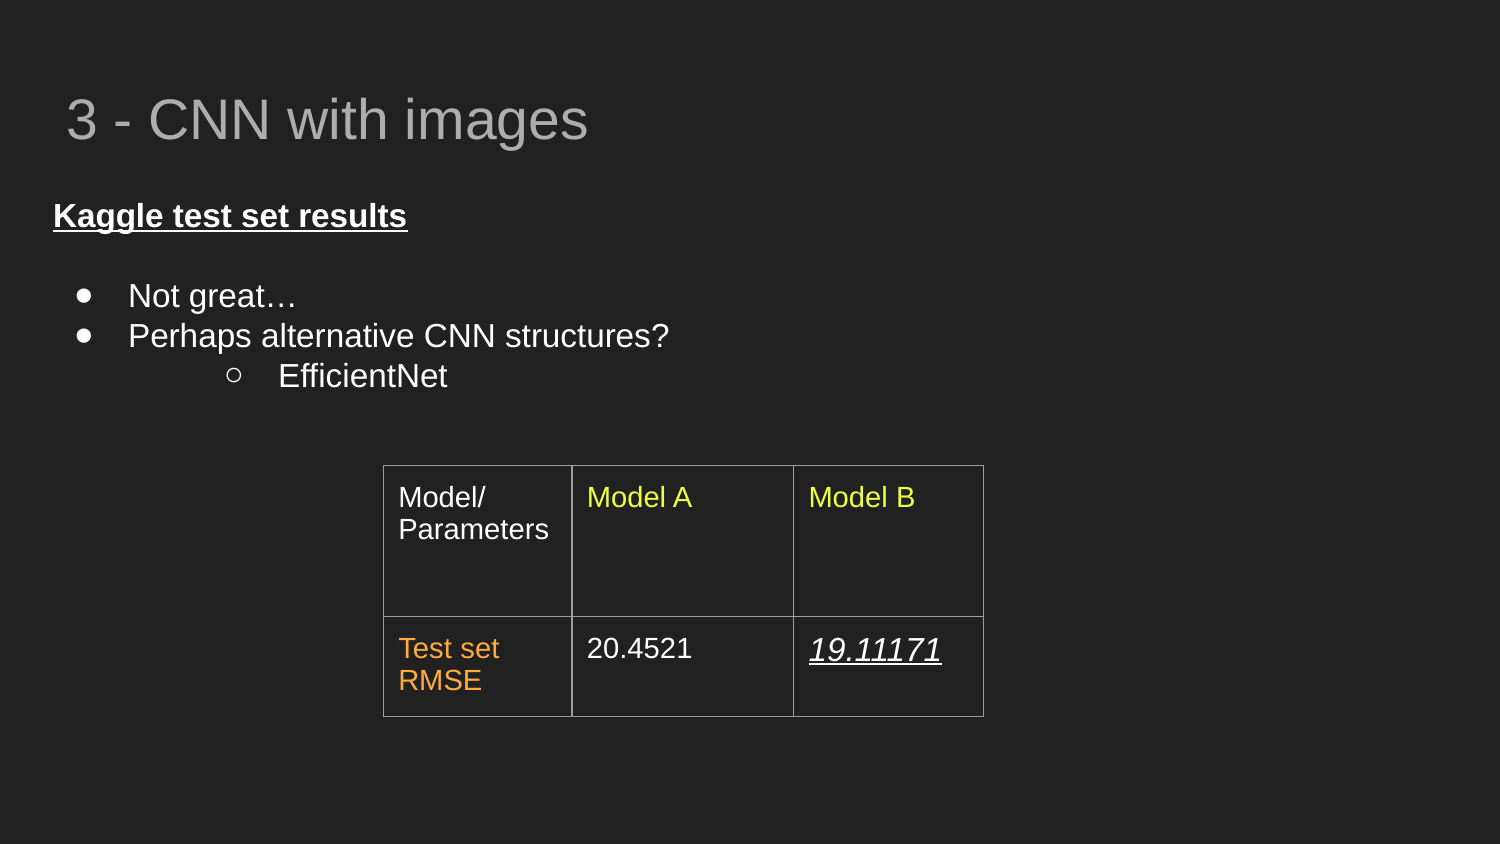

# 3 - CNN with images
Kaggle test set results

Not great…
Perhaps alternative CNN structures?
EfficientNet

| Model/Parameters | Model A | Model B |
| --- | --- | --- |
| Test set RMSE | 20.4521 | 19.11171 |